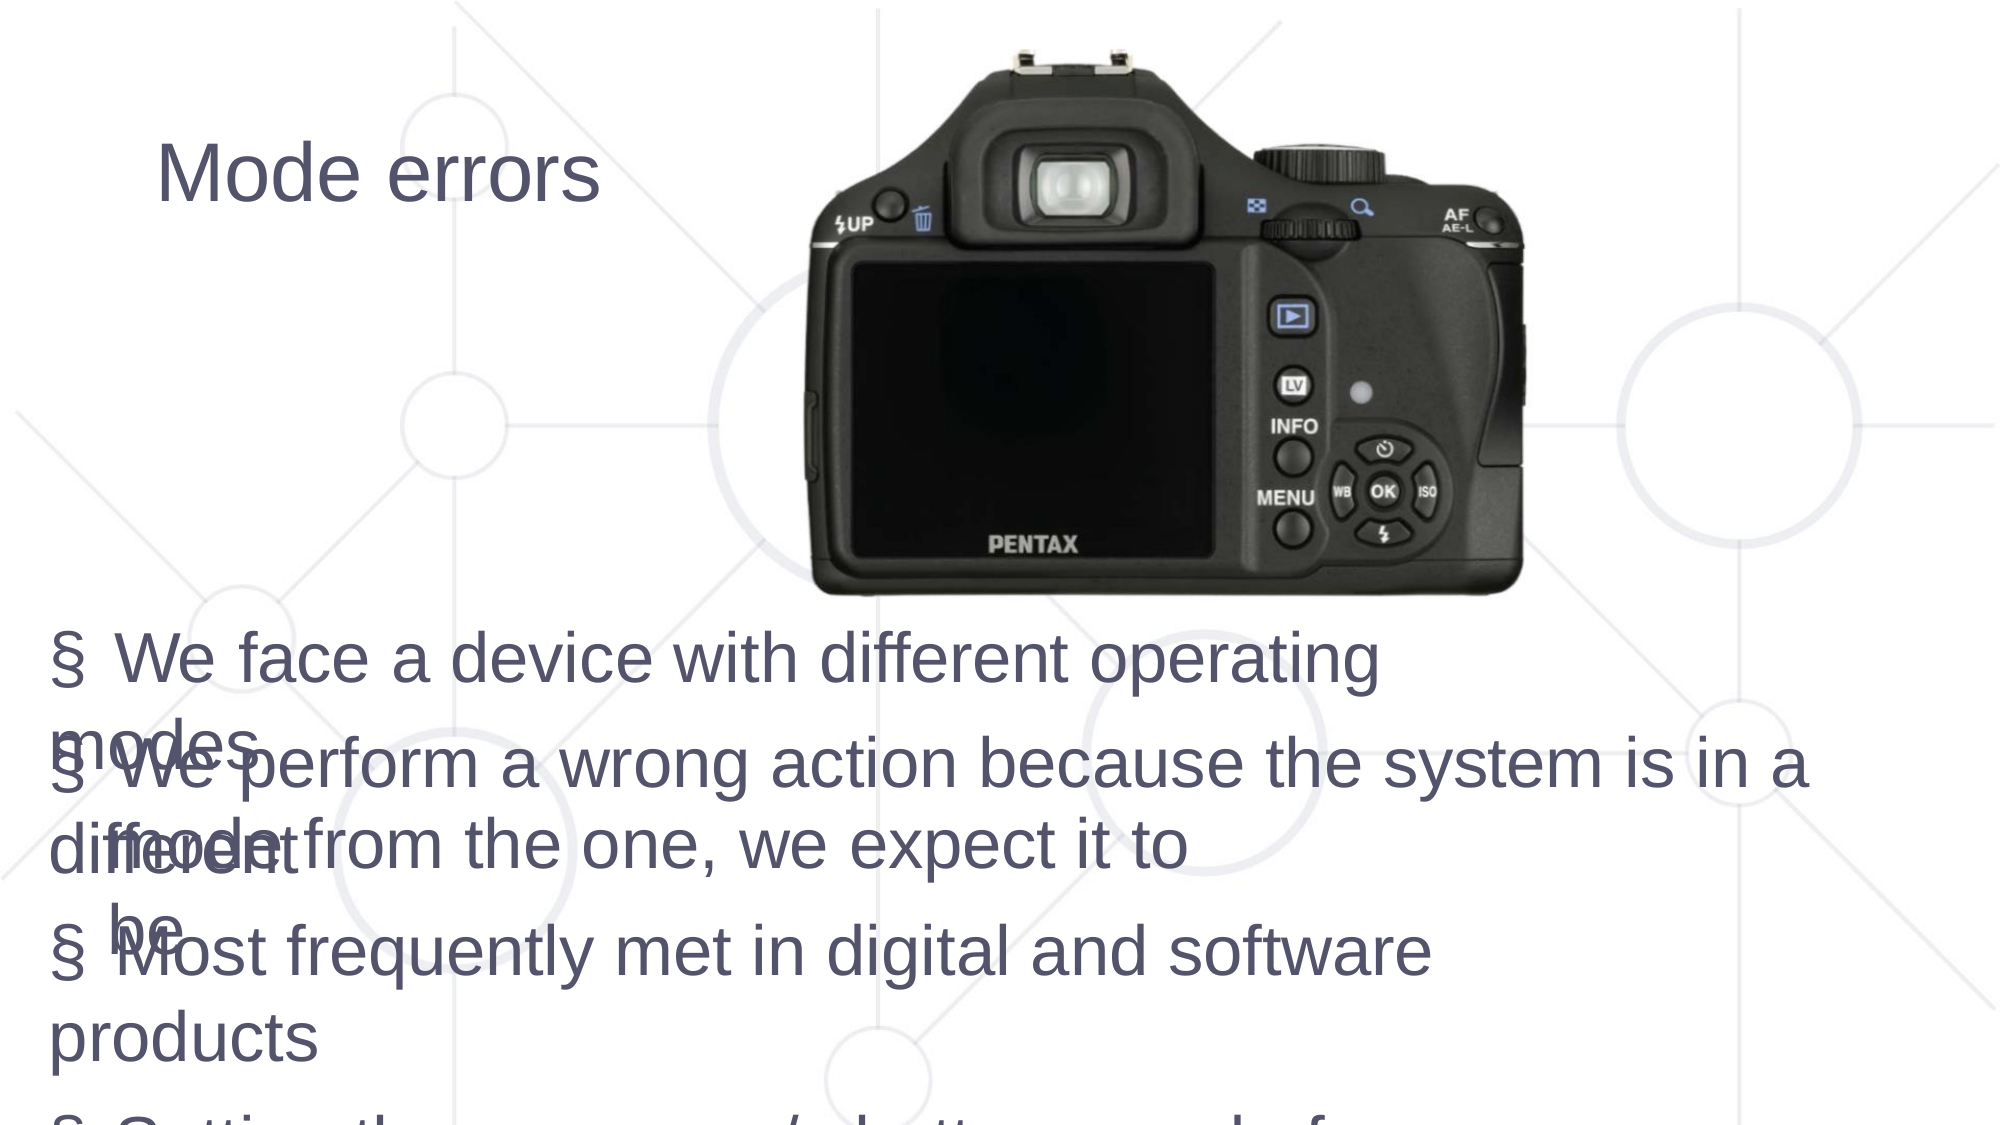

Mode errors
§ We face a device with different operating modes
§ We perform a wrong action because the system is in a different
mode from the one, we expect it to be
§ Most frequently met in digital and software products
§ Setting the exposure / shutter speed of a camera